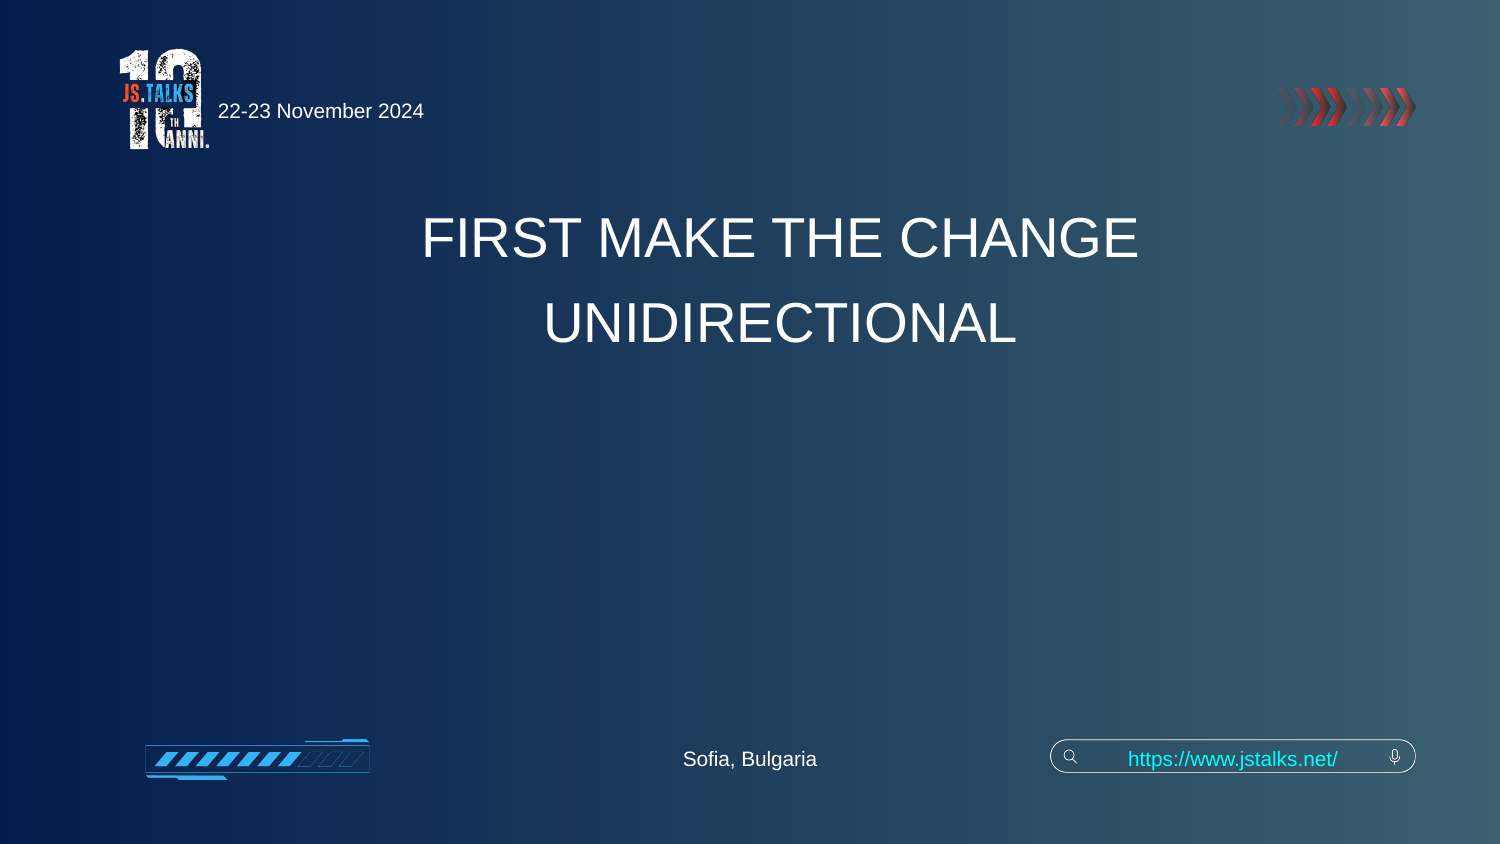

22-23 November 2024
FIRST MAKE THE CHANGE UNIDIRECTIONAL

Sofia, Bulgaria
https://www.jstalks.net/